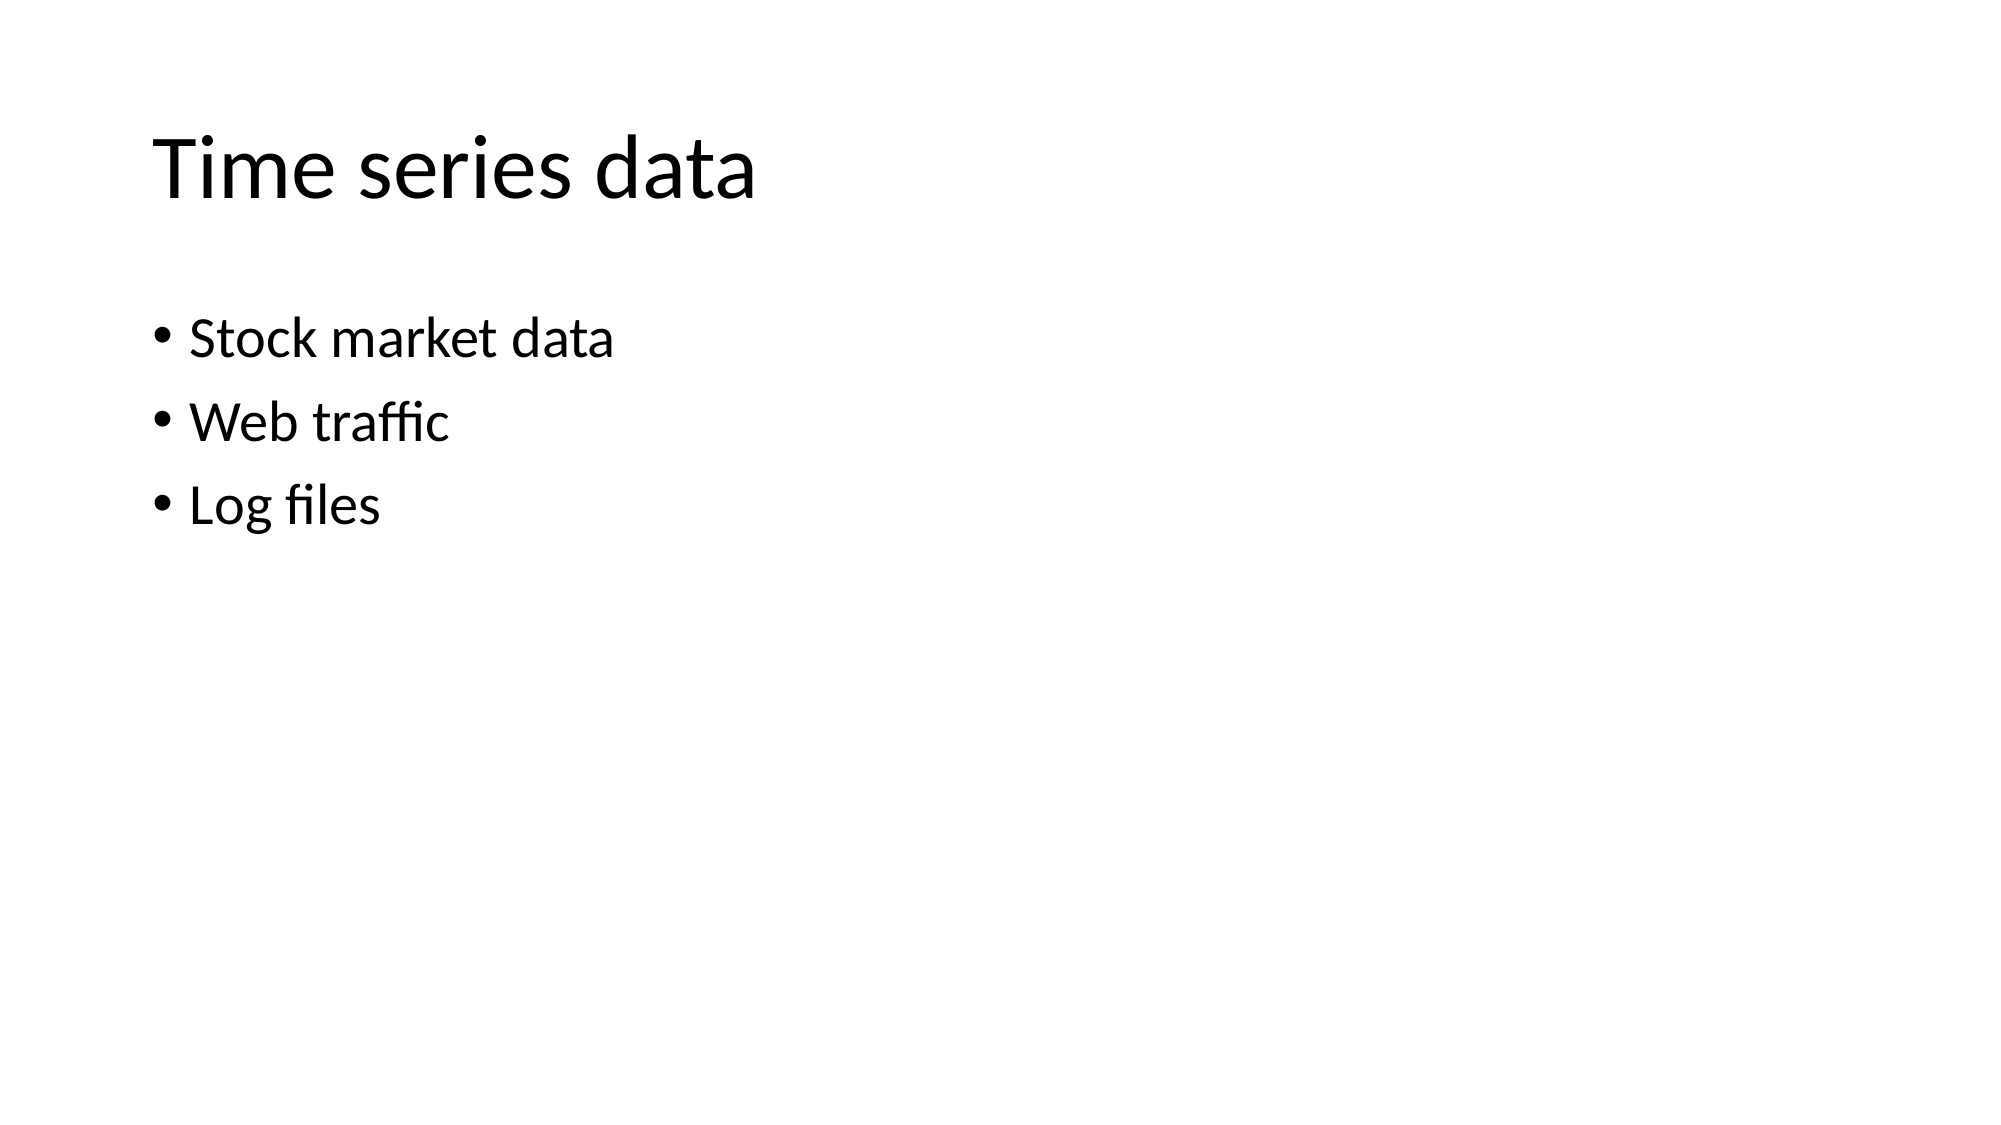

# Time series data
Stock market data
Web traffic
Log files